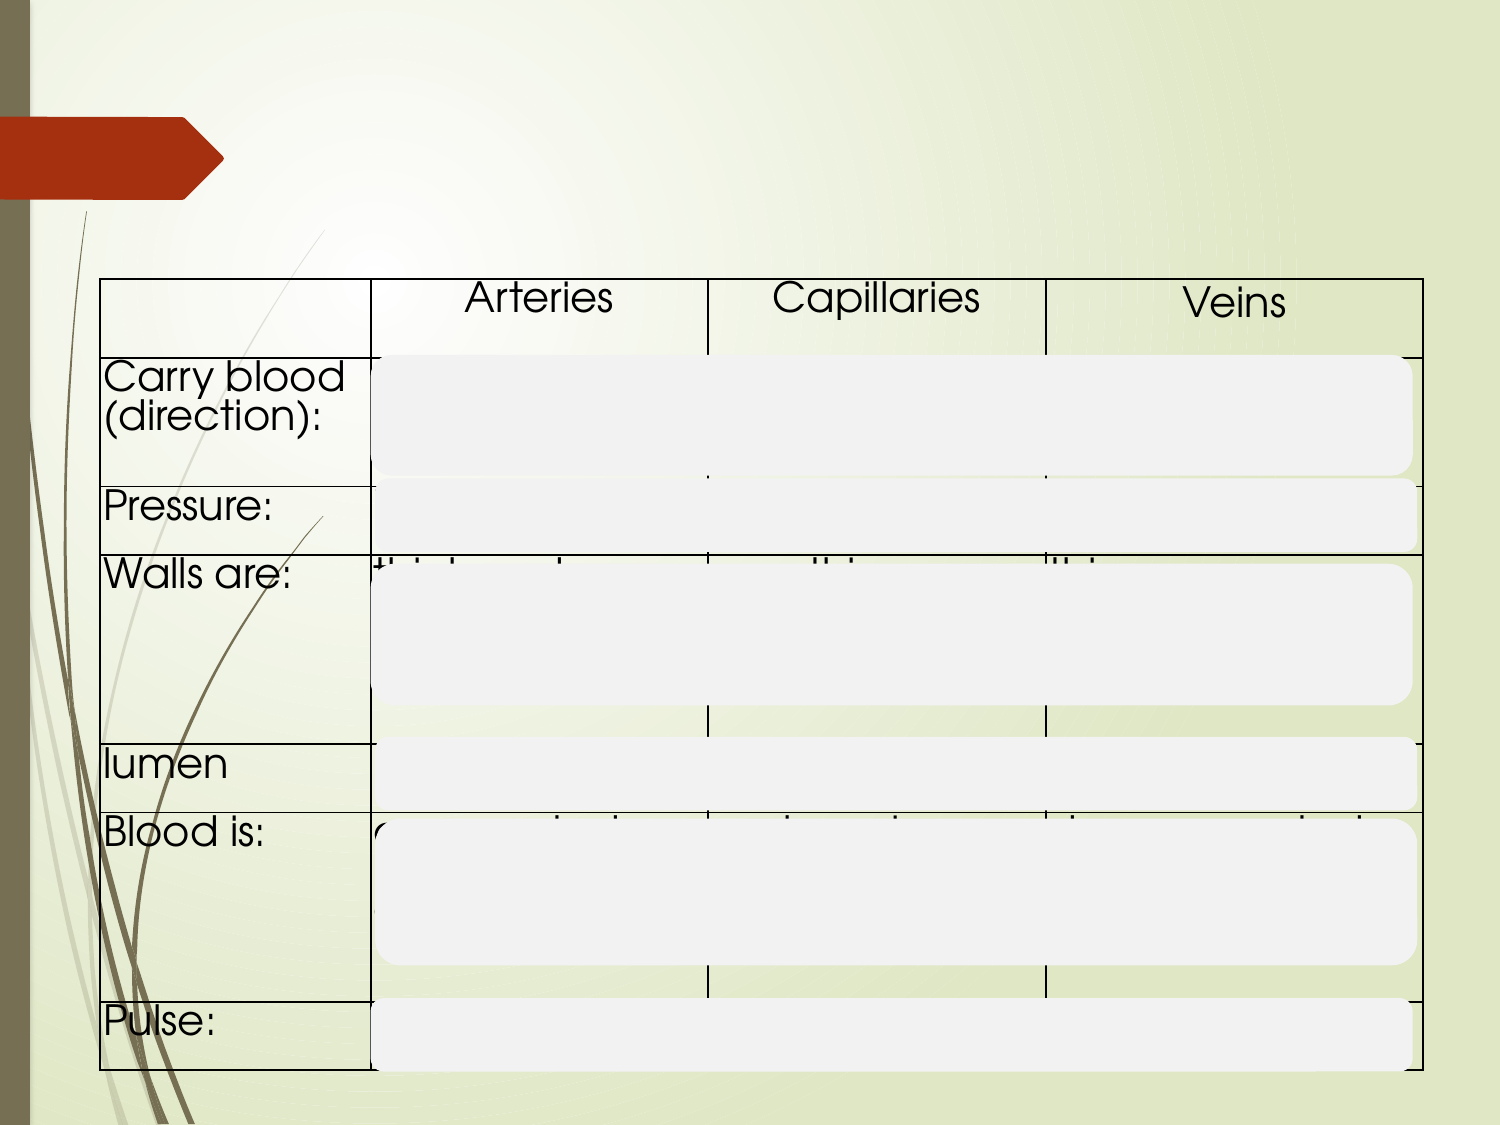

|  | Arteries | Capillaries | Veins |
| --- | --- | --- | --- |
| Carry blood (direction): | away from the heart | from arteries to veins | towards the heart |
| Pressure: | high | low | very low |
| Walls are: | thick and muscular with elastic fibres | very thin - one cell thick | thin |
| lumen | narrow | Very narrow, | large |
| Blood is: | oxygenated (except pulmonaryartery) | exchanging nutrients and gases with cells | de-oxygenated (except pulmonary vein) |
| Pulse: | Strong | none | none |